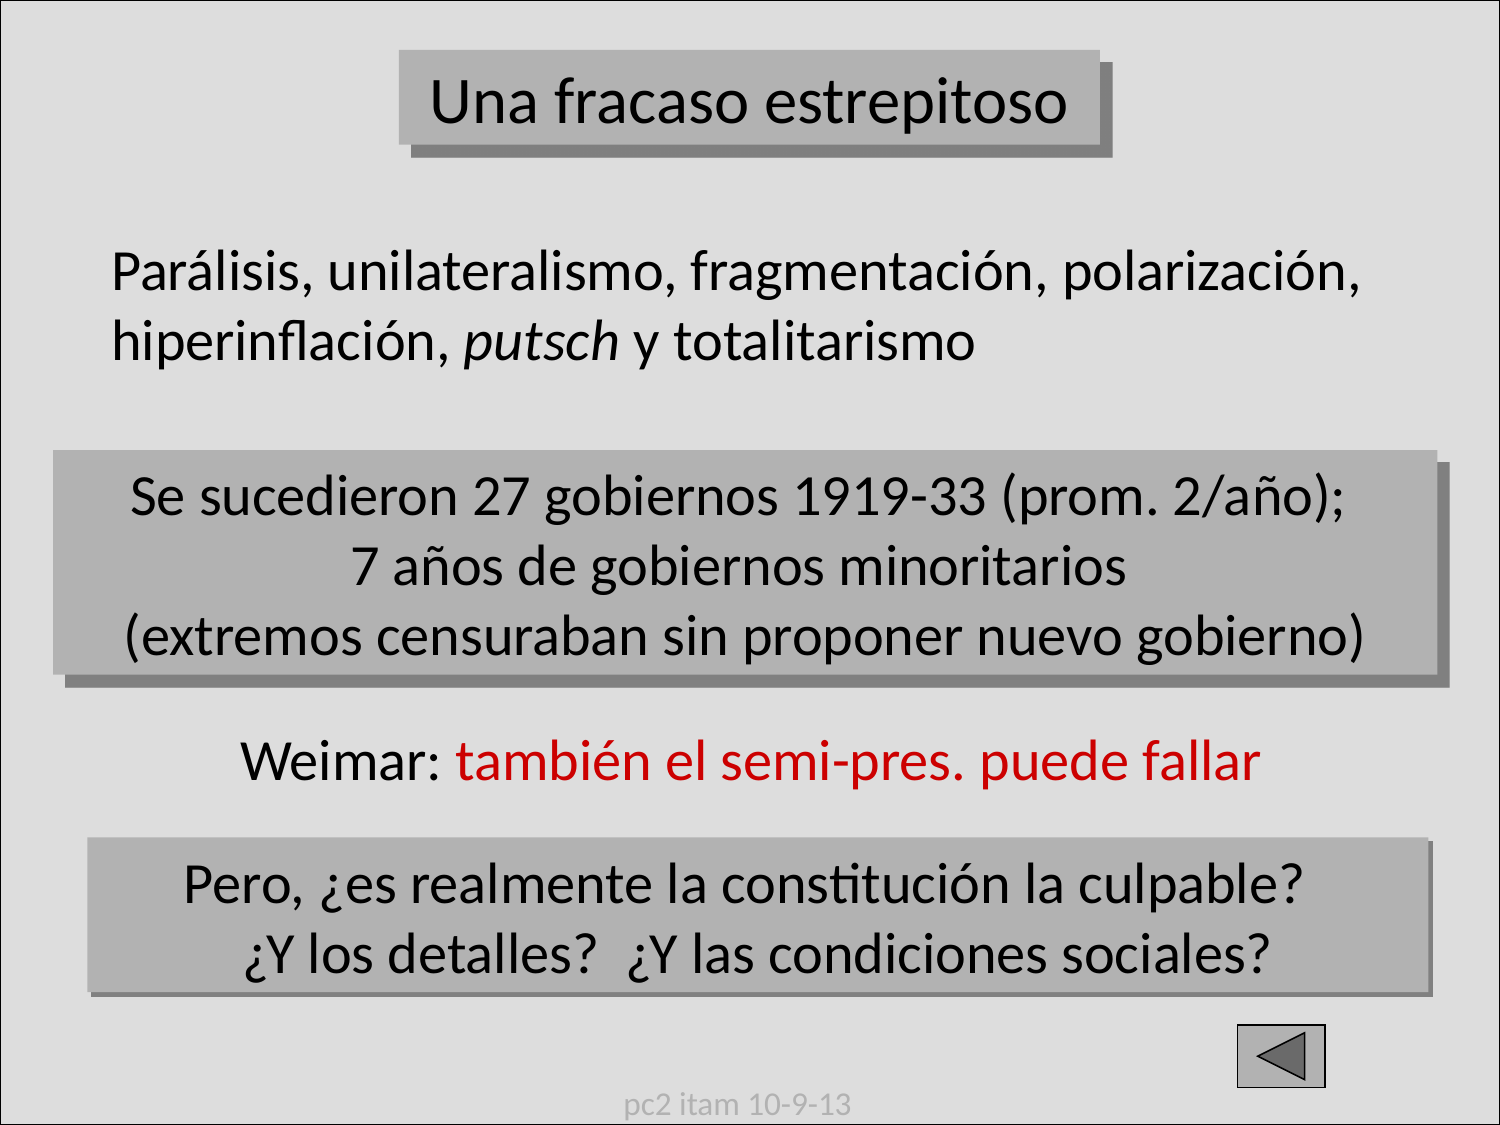

Una fracaso estrepitoso
Parálisis, unilateralismo, fragmentación, polarización, hiperinflación, putsch y totalitarismo
Se sucedieron 27 gobiernos 1919-33 (prom. 2/año);
7 años de gobiernos minoritarios
(extremos censuraban sin proponer nuevo gobierno)
Weimar: también el semi-pres. puede fallar
Pero, ¿es realmente la constitución la culpable?
¿Y los detalles?  ¿Y las condiciones sociales?